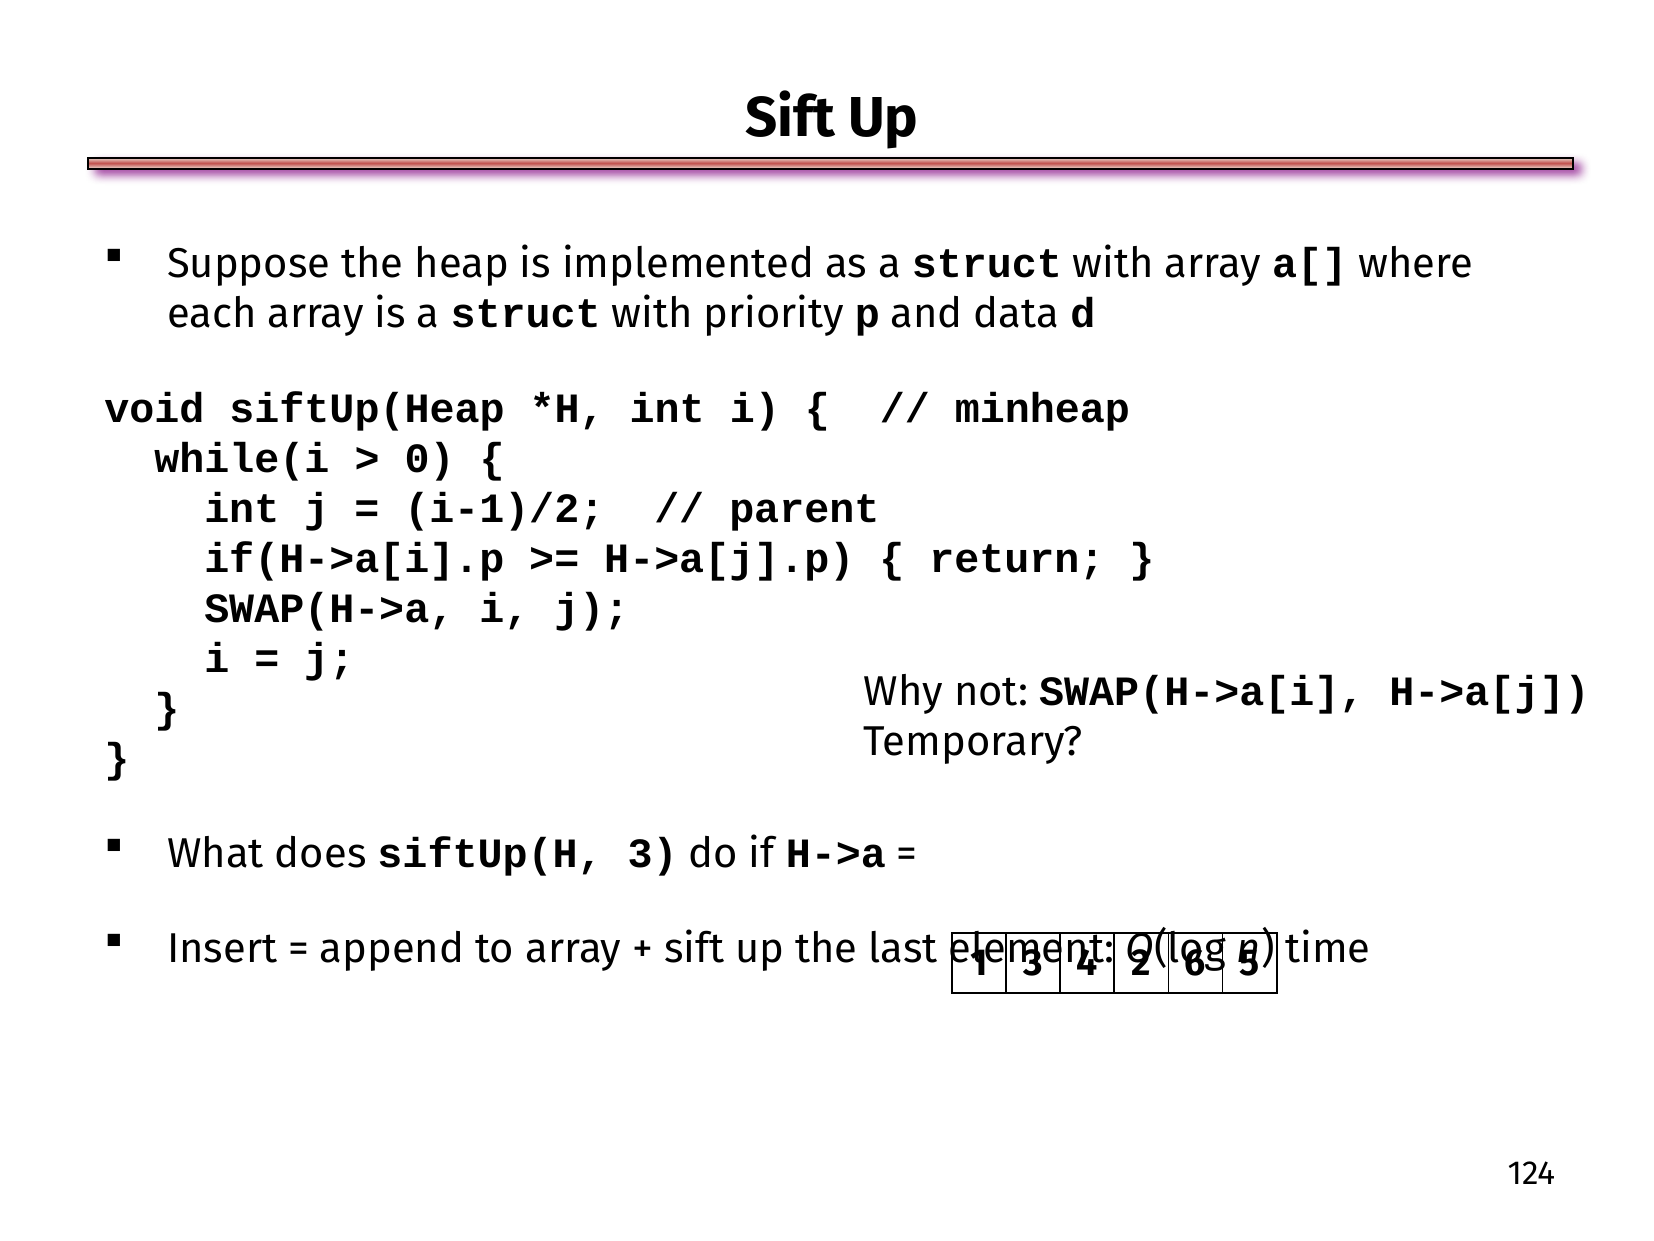

Sift Up

Suppose the heap is implemented as a struct with array a[] where each array is a struct with priority p and data d

void siftUp(Heap *H, int i) {  // minheap
  while(i > 0) {
    int j = (i-1)/2;  // parent
    if(H->a[i].p >= H->a[j].p) { return; }
    SWAP(H->a, i, j);
    i = j;
  }
}

What does siftUp(H, 3) do if H->a =

Insert = append to array + sift up the last element: O(log n) time
Why not: SWAP(H->a[i], H->a[j])
Temporary?
| 1 | 3 | 4 | 2 | 6 | 5 |
| --- | --- | --- | --- | --- | --- |
124